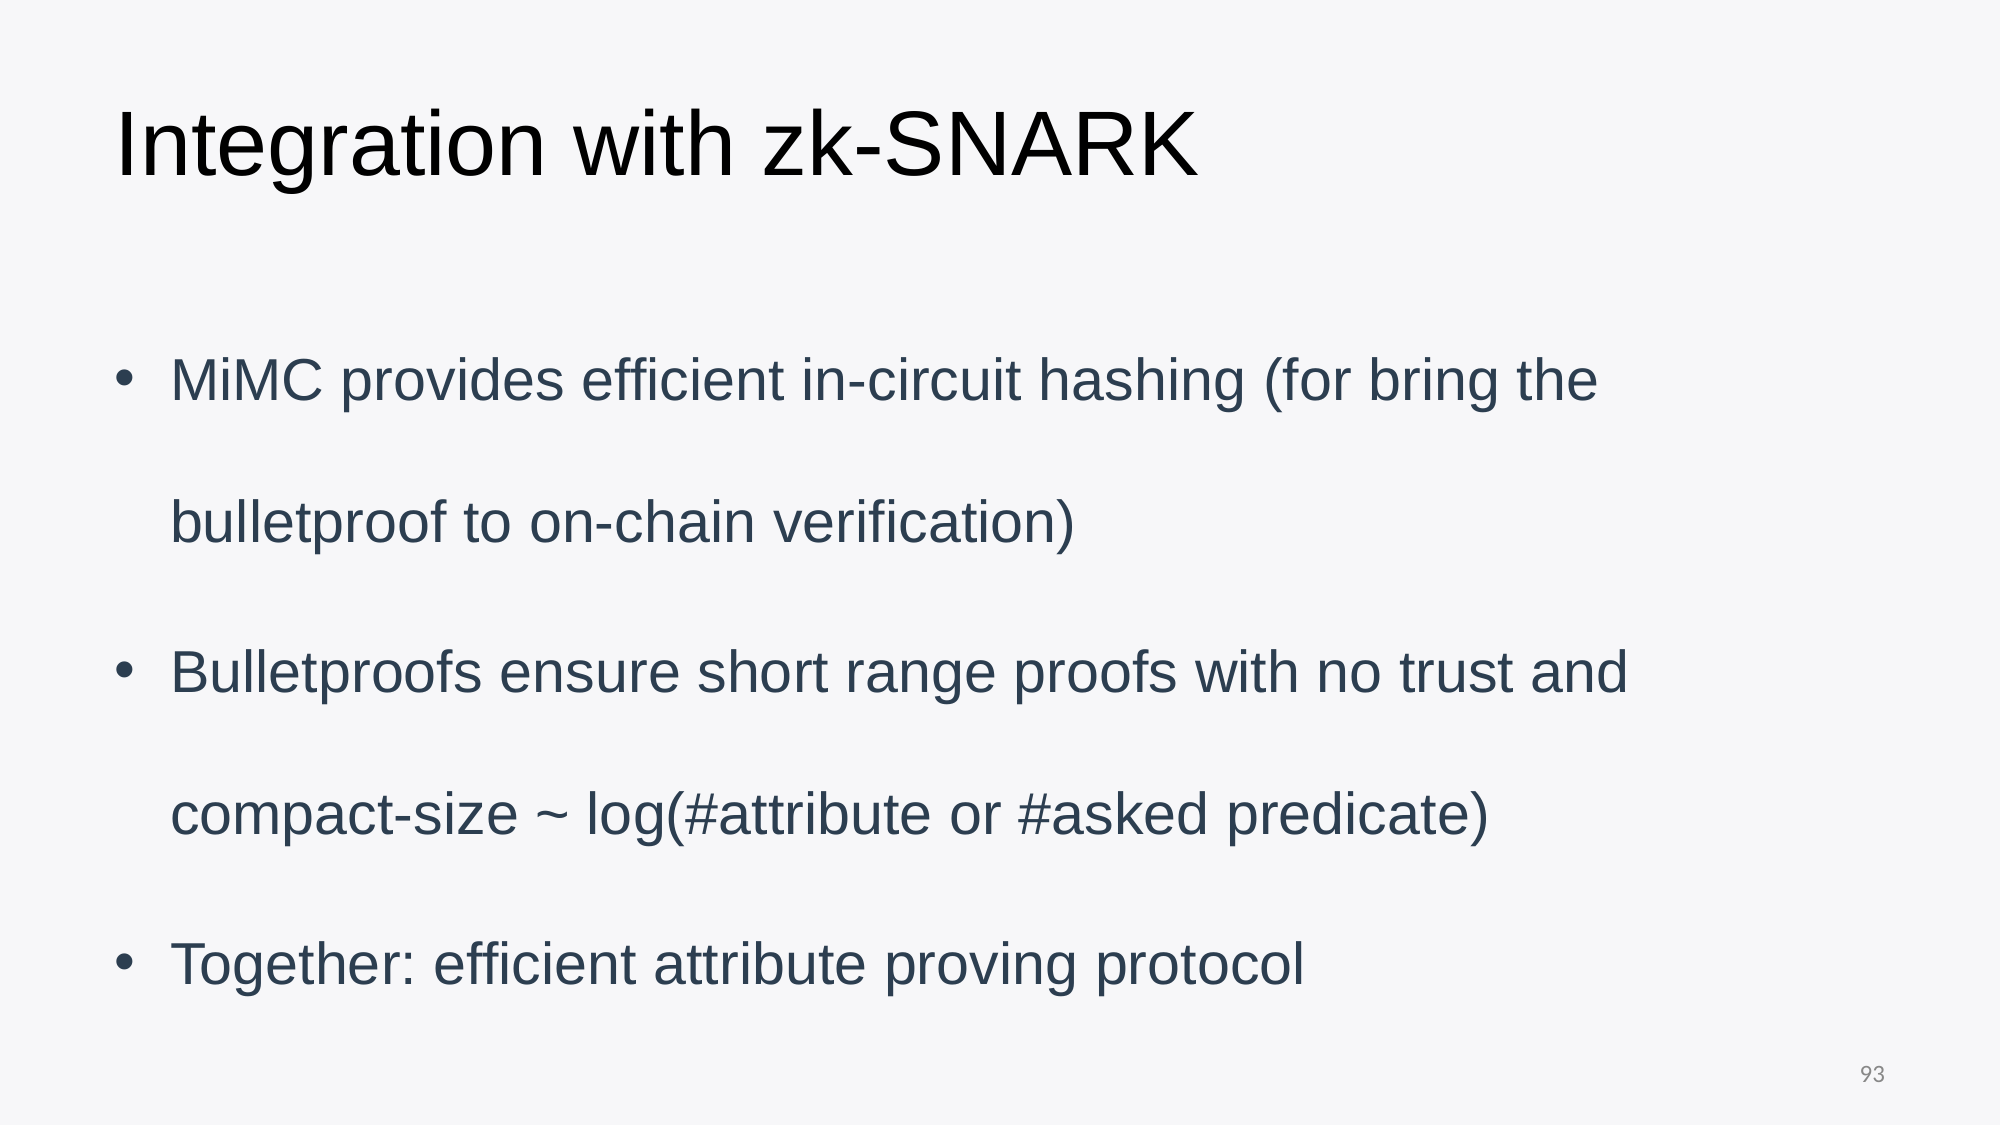

# Integration with zk-SNARK
MiMC provides efficient in-circuit hashing (for bring the bulletproof to on-chain verification)
Bulletproofs ensure short range proofs with no trust and compact-size ~ log(#attribute or #asked predicate)
Together: efficient attribute proving protocol
93